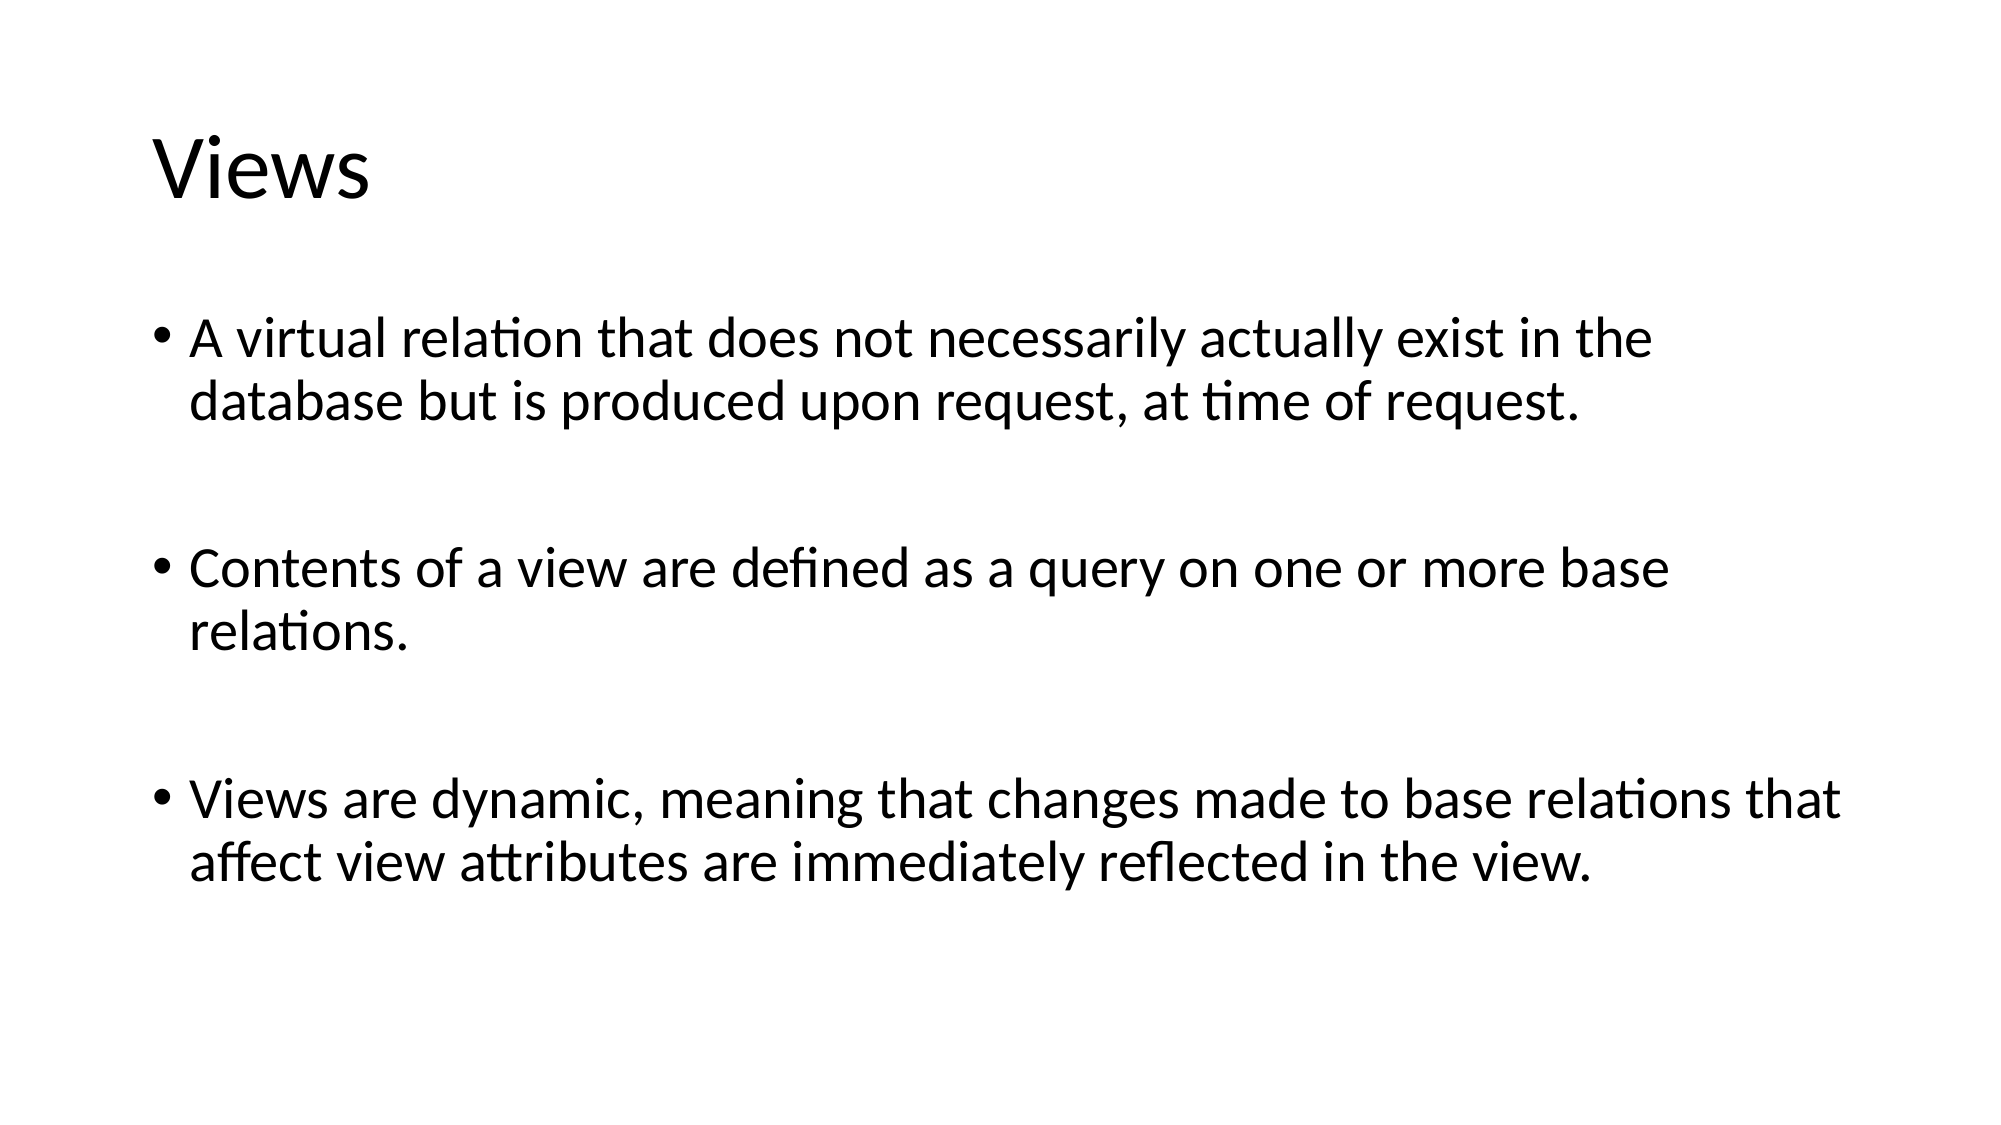

# Views
A virtual relation that does not necessarily actually exist in the database but is produced upon request, at time of request.

Contents of a view are defined as a query on one or more base relations.

Views are dynamic, meaning that changes made to base relations that affect view attributes are immediately reflected in the view.